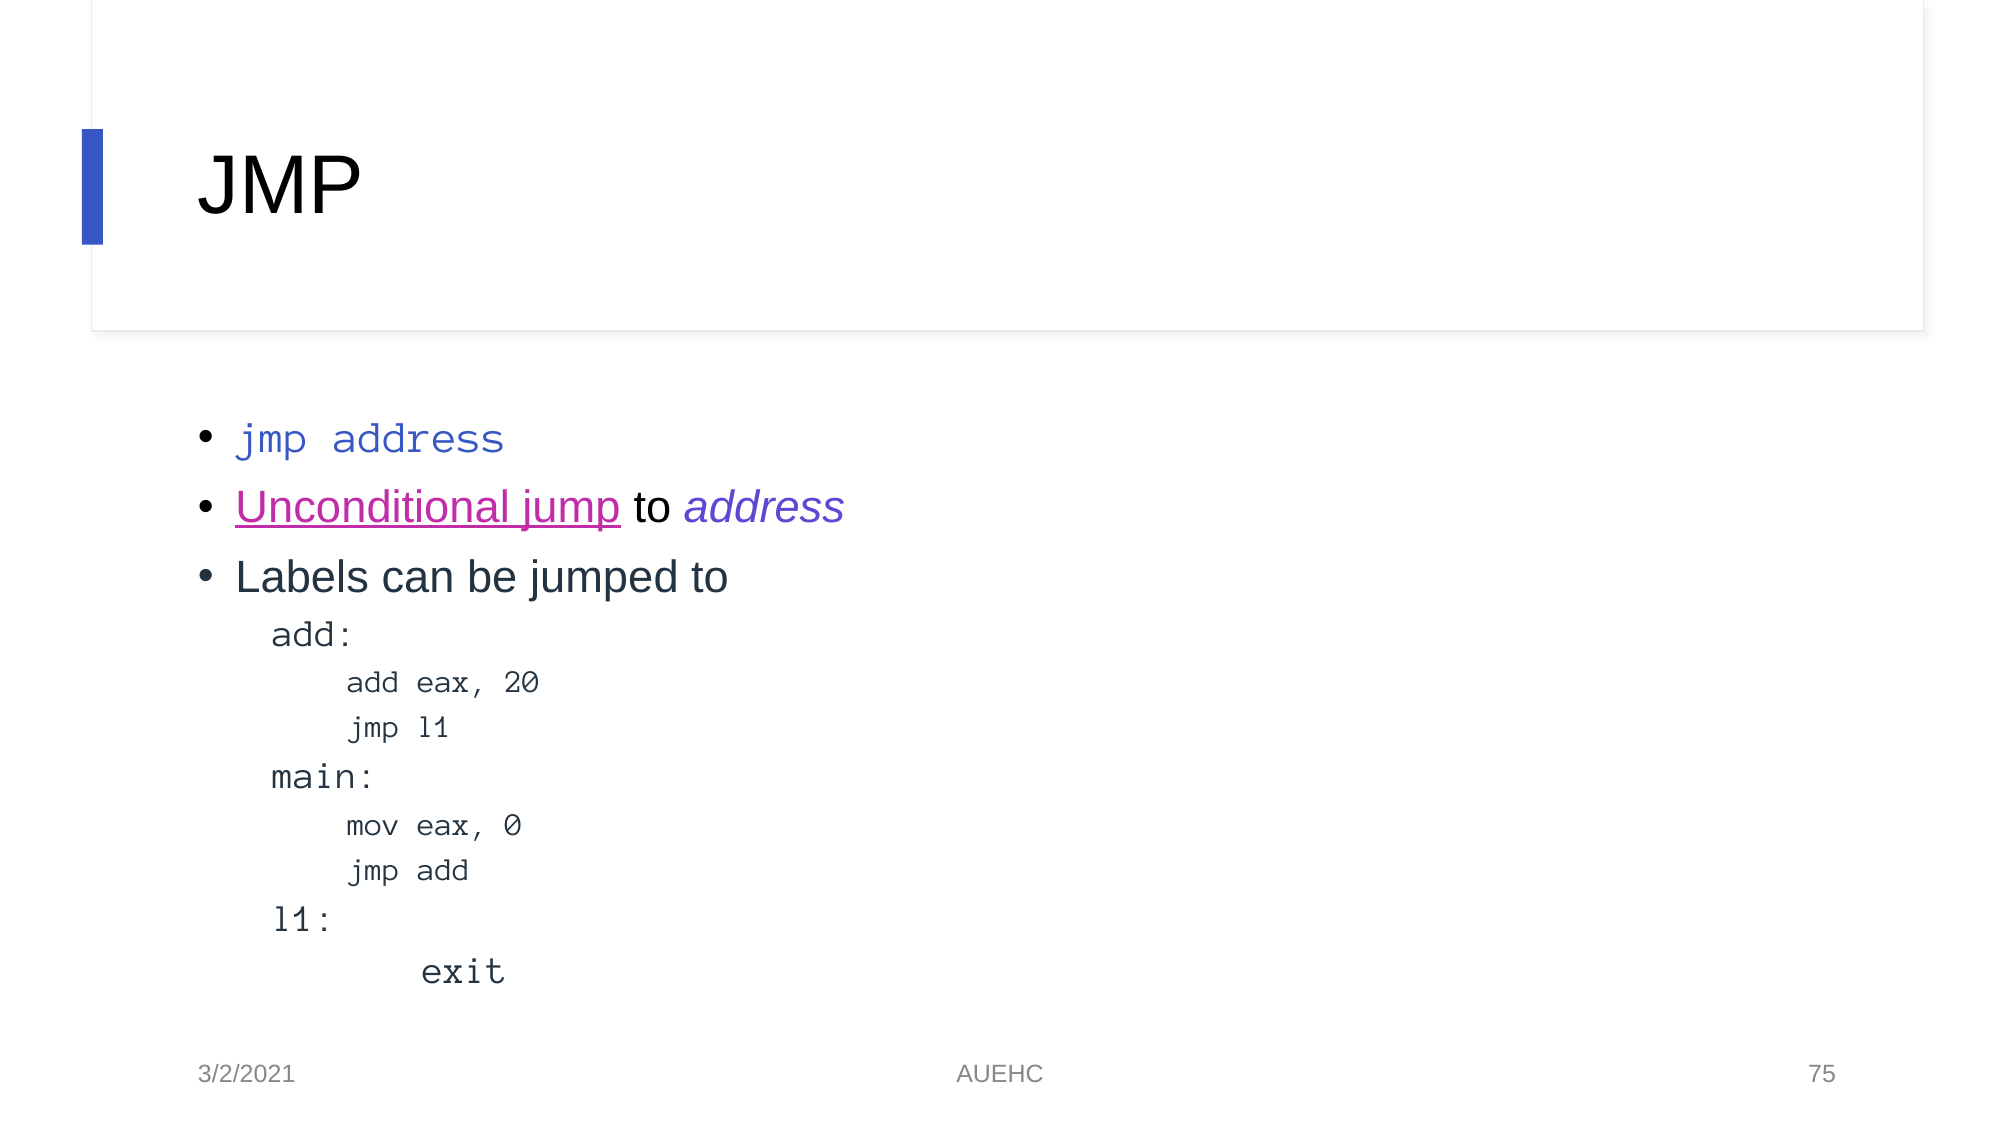

# JMP
jmp address
Unconditional jump to address
Labels can be jumped to
add:
add eax, 20
jmp l1
main:
mov eax, 0
jmp add
l1:
	exit

3/2/2021
AUEHC
75